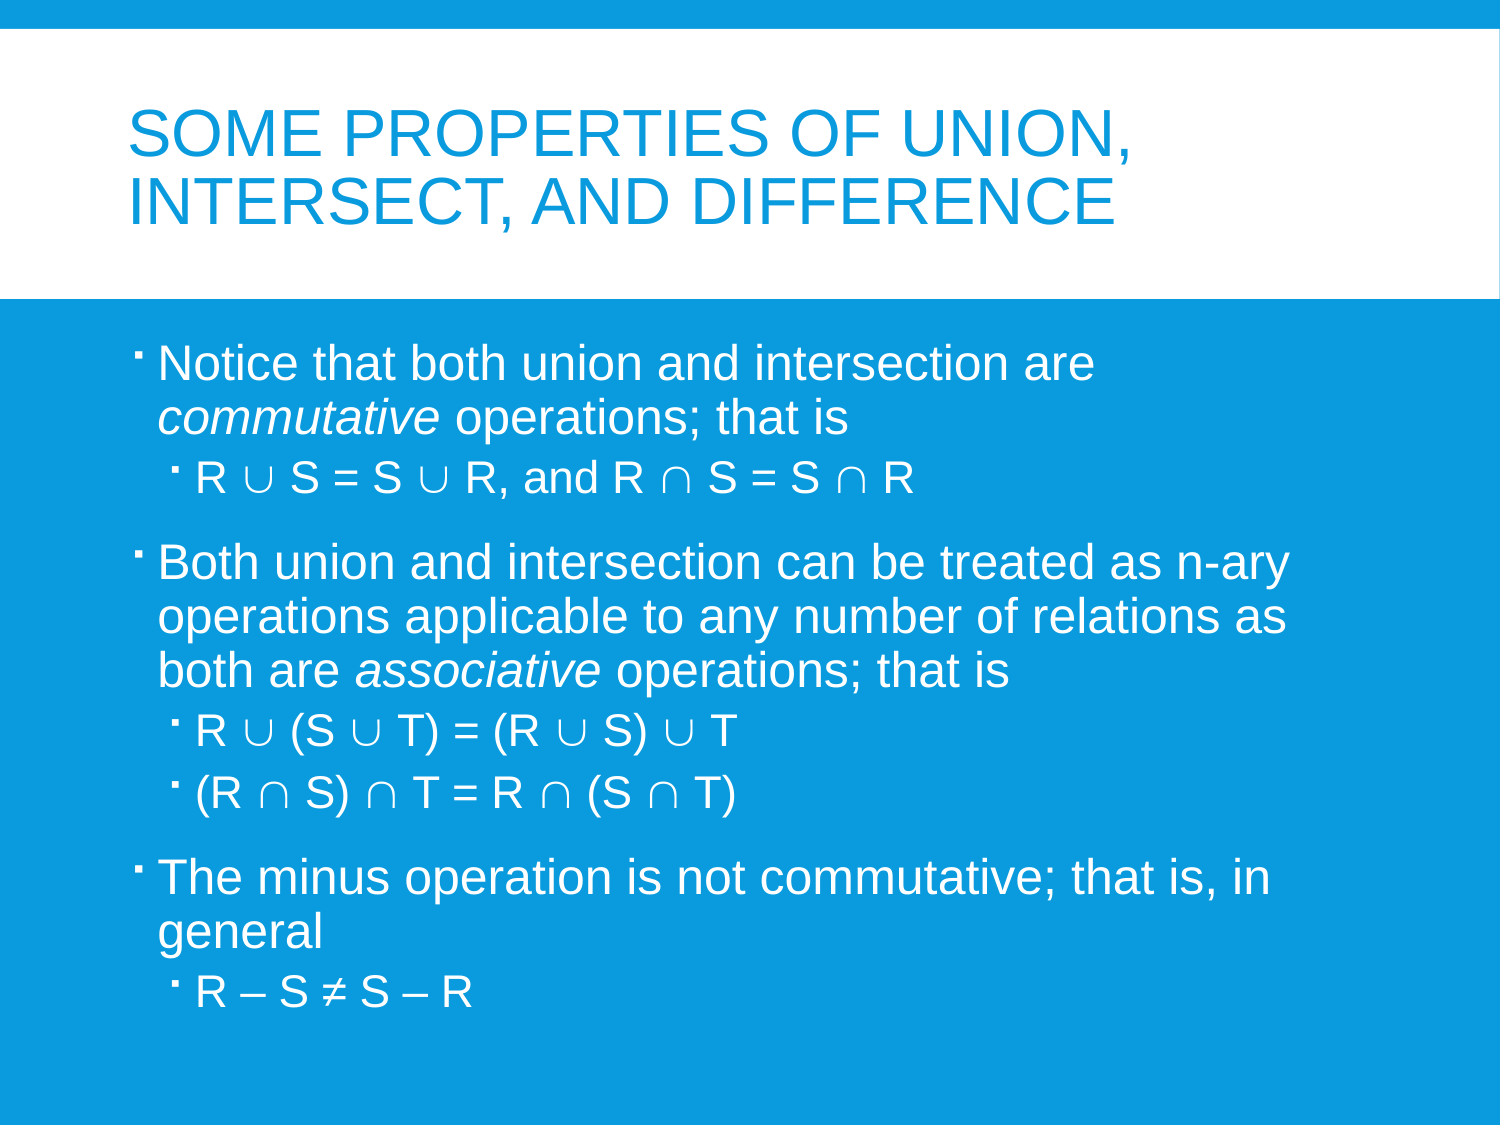

# Some properties of UNION, INTERSECT, and DIFFERENCE
Notice that both union and intersection are commutative operations; that is
R ∪ S = S ∪ R, and R ∩ S = S ∩ R
Both union and intersection can be treated as n-ary operations applicable to any number of relations as both are associative operations; that is
R ∪ (S ∪ T) = (R ∪ S) ∪ T
(R ∩ S) ∩ T = R ∩ (S ∩ T)
The minus operation is not commutative; that is, in general
R – S ≠ S – R